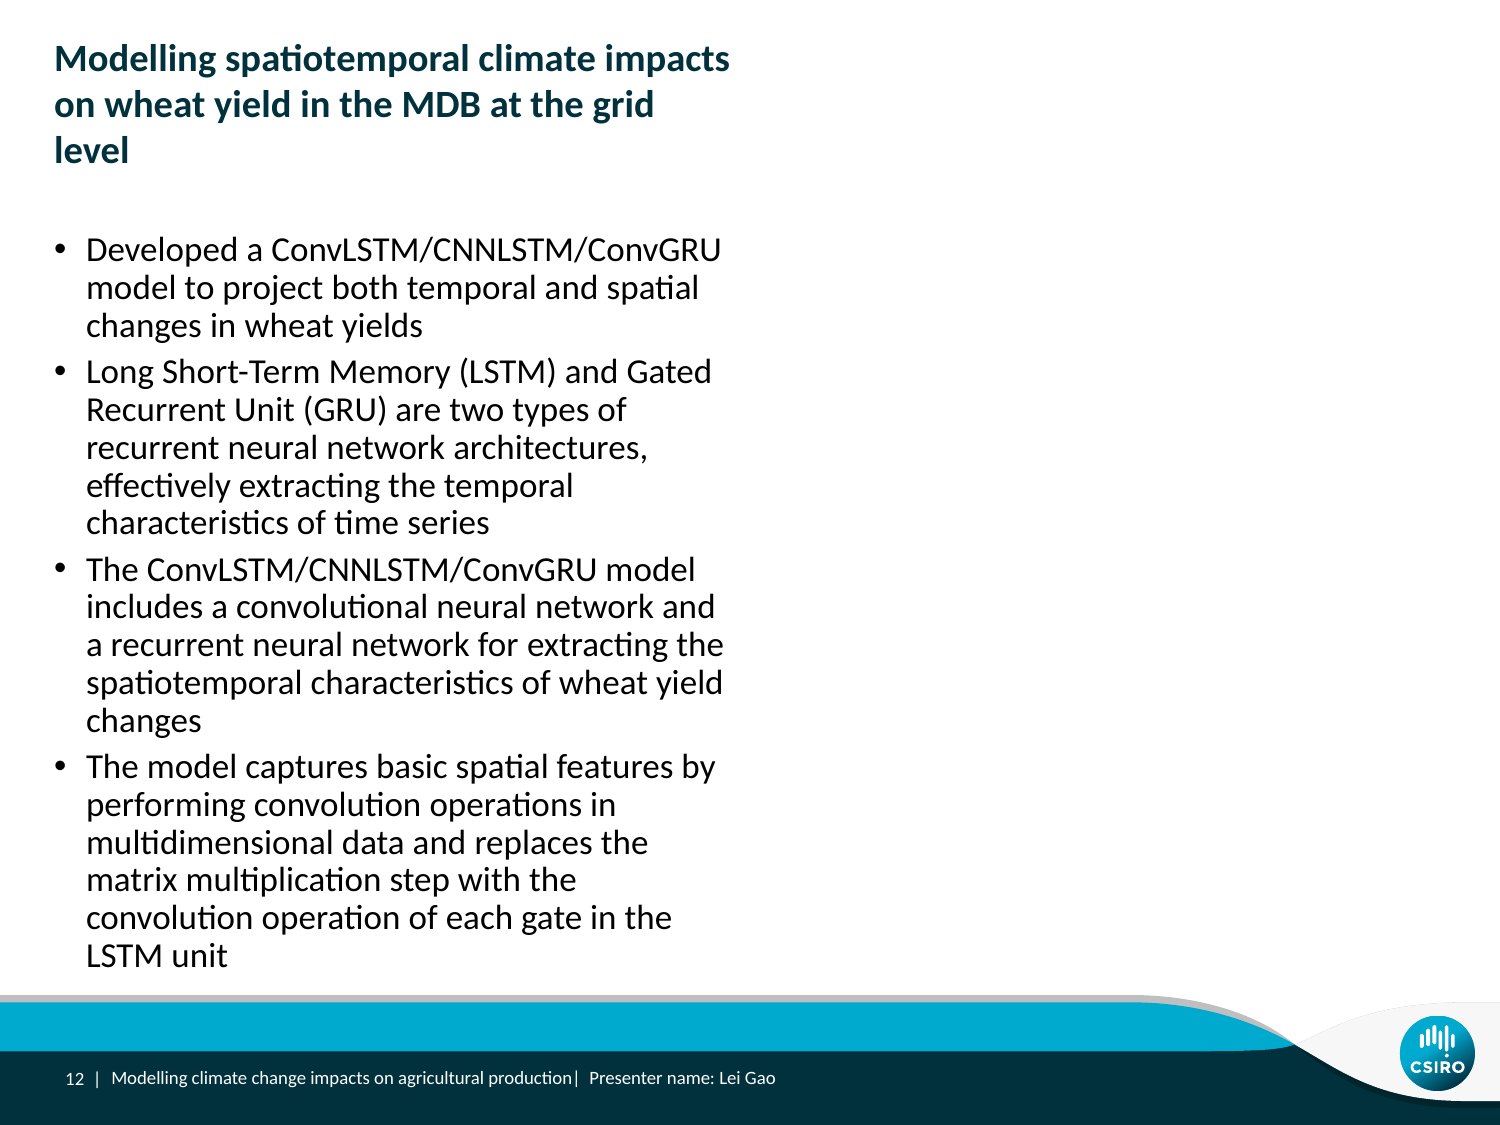

# Modelling spatiotemporal climate impacts on wheat yield in the MDB at the grid level
Developed a ConvLSTM/CNNLSTM/ConvGRU model to project both temporal and spatial changes in wheat yields
Long Short-Term Memory (LSTM) and Gated Recurrent Unit (GRU) are two types of recurrent neural network architectures, effectively extracting the temporal characteristics of time series
The ConvLSTM/CNNLSTM/ConvGRU model includes a convolutional neural network and a recurrent neural network for extracting the spatiotemporal characteristics of wheat yield changes
The model captures basic spatial features by performing convolution operations in multidimensional data and replaces the matrix multiplication step with the convolution operation of each gate in the LSTM unit

12  |
Modelling climate change impacts on agricultural production|  Presenter name: Lei Gao